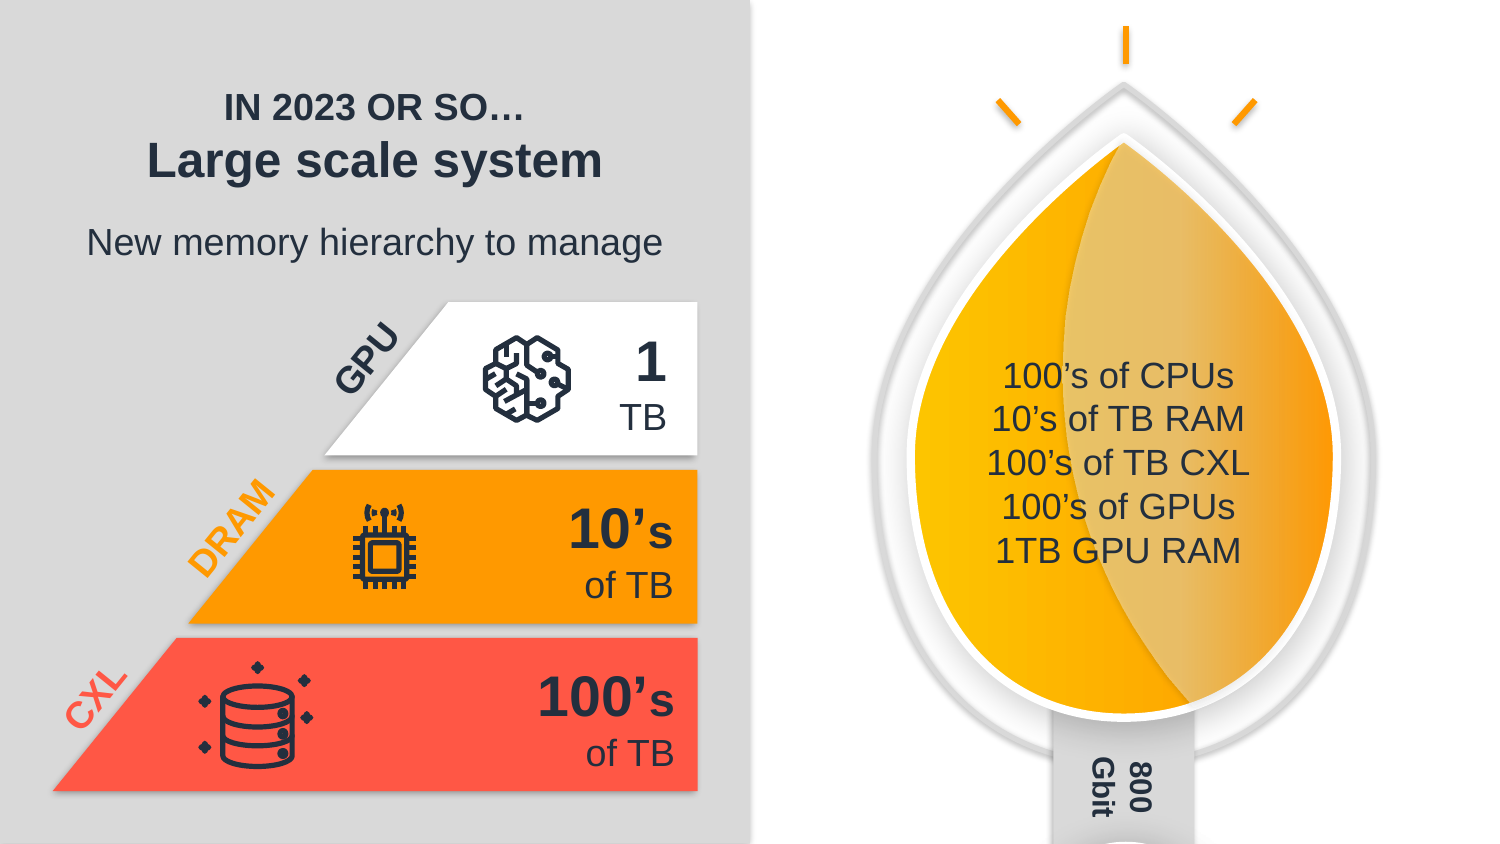

# IN 2023 OR SO… Large scale system
New memory hierarchy to manage

100’s of CPUs
10’s of TB RAM
100’s of TB CXL
100’s of GPUs
1TB GPU RAM
800
Gbit

1
TB
GPU

10’s
of TB
DRAM

100’s
of TB

CXL
NETWORK
NETWORK

100’s of CPUs
10’s of TB RAM
100’s of TB PM
100’s of GPUs
1TB GPU RAM
400
Gbit

100’s of CPUs
10’s of TB RAM
100’s of TB PM
100’s of GPUs
1TB GPU RAM
400
Gbit